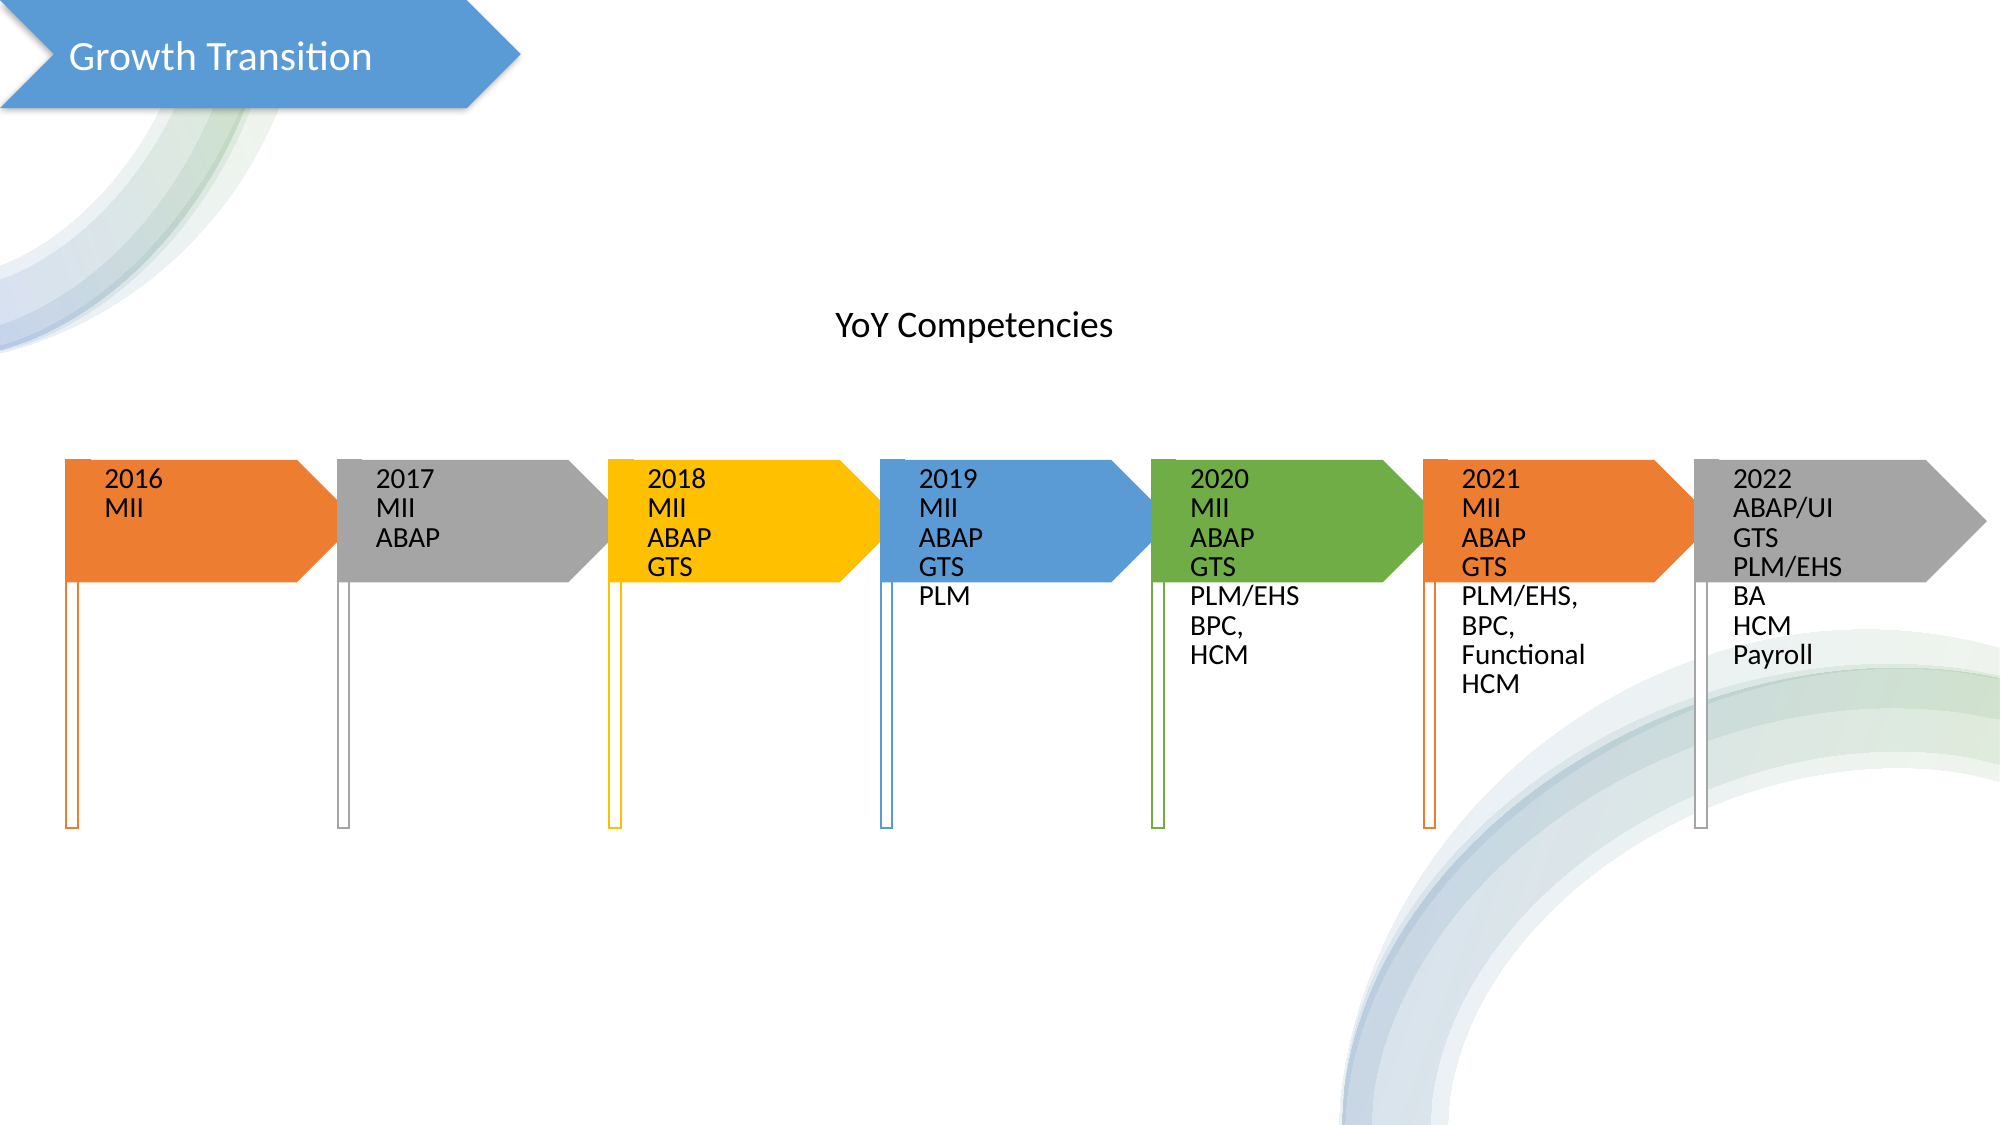

Growth Transition

2016
2017
MII
ABAP
2018
2019
2021
2020
2022
ABAP/UI
GTS
PLM/EHS
BA
HCM
Payroll
MII
MII
ABAP
GTS
MII
ABAP
GTS
PLM
MII
ABAP
GTS
PLM/EHS
BPC,
HCM
MII
ABAP
GTS
PLM/EHS,
BPC,
Functional
HCM
YoY Competencies